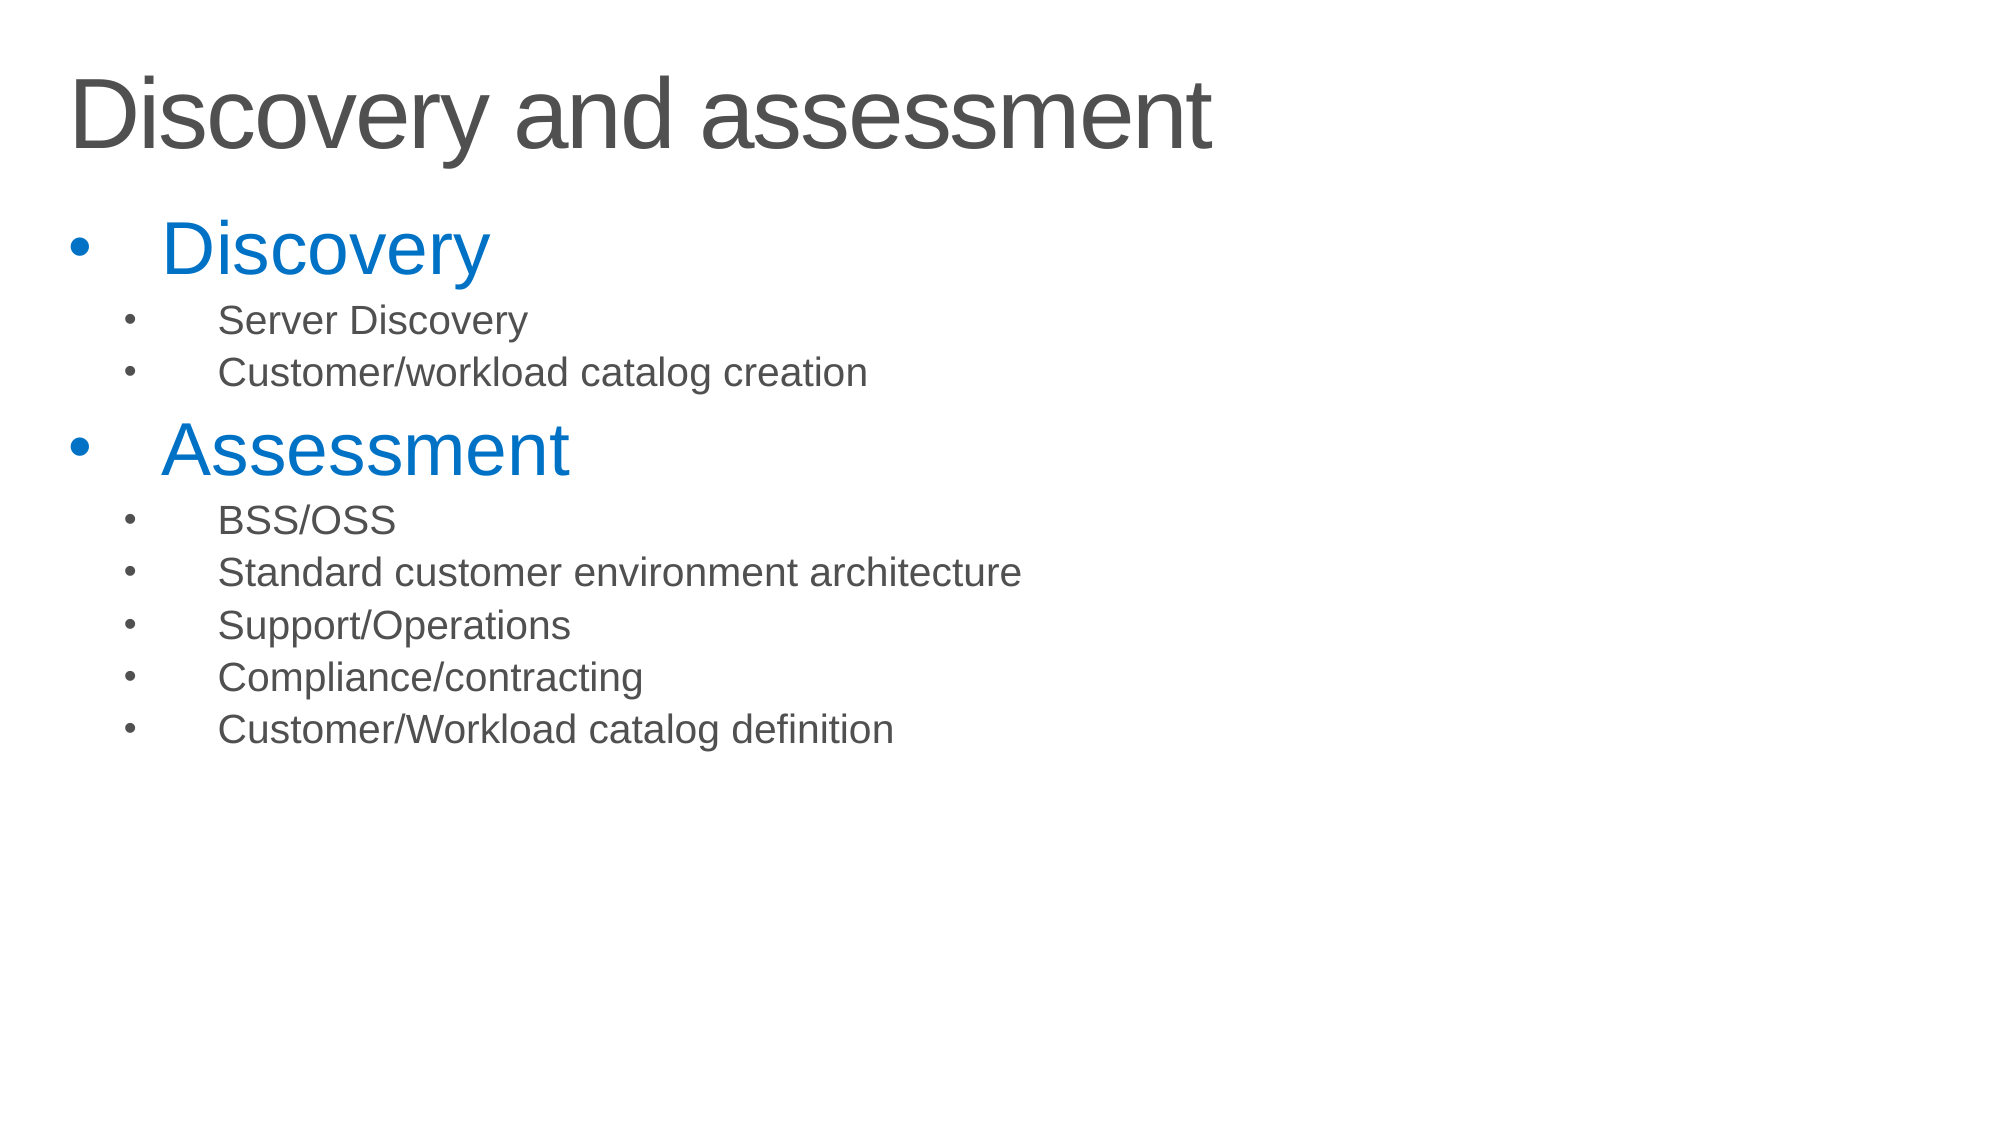

# Discovery and assessment
Discovery
Server Discovery
Customer/workload catalog creation
Assessment
BSS/OSS
Standard customer environment architecture
Support/Operations
Compliance/contracting
Customer/Workload catalog definition